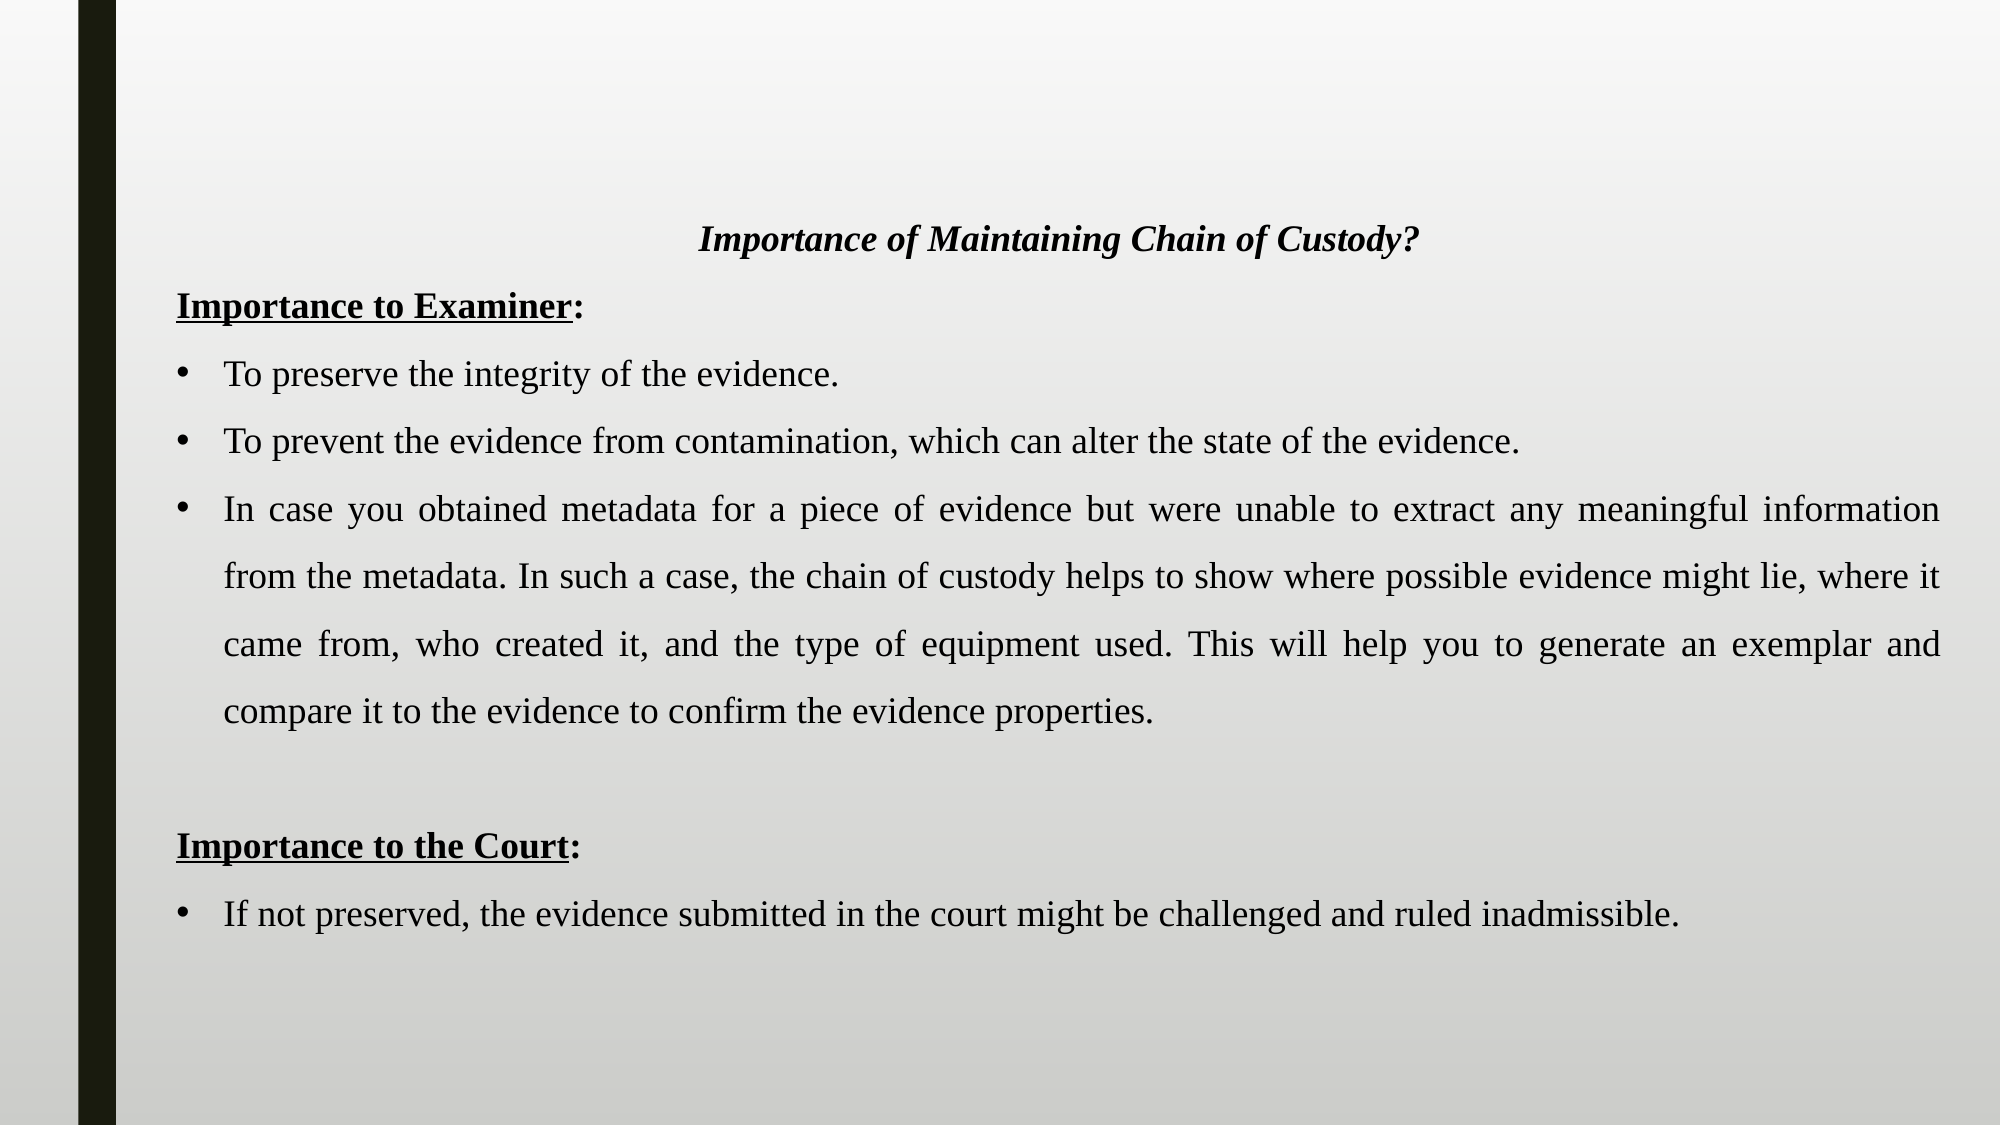

Importance of Maintaining Chain of Custody?
Importance to Examiner:
To preserve the integrity of the evidence.
To prevent the evidence from contamination, which can alter the state of the evidence.
In case you obtained metadata for a piece of evidence but were unable to extract any meaningful information from the metadata. In such a case, the chain of custody helps to show where possible evidence might lie, where it came from, who created it, and the type of equipment used. This will help you to generate an exemplar and compare it to the evidence to confirm the evidence properties.

Importance to the Court:
If not preserved, the evidence submitted in the court might be challenged and ruled inadmissible.